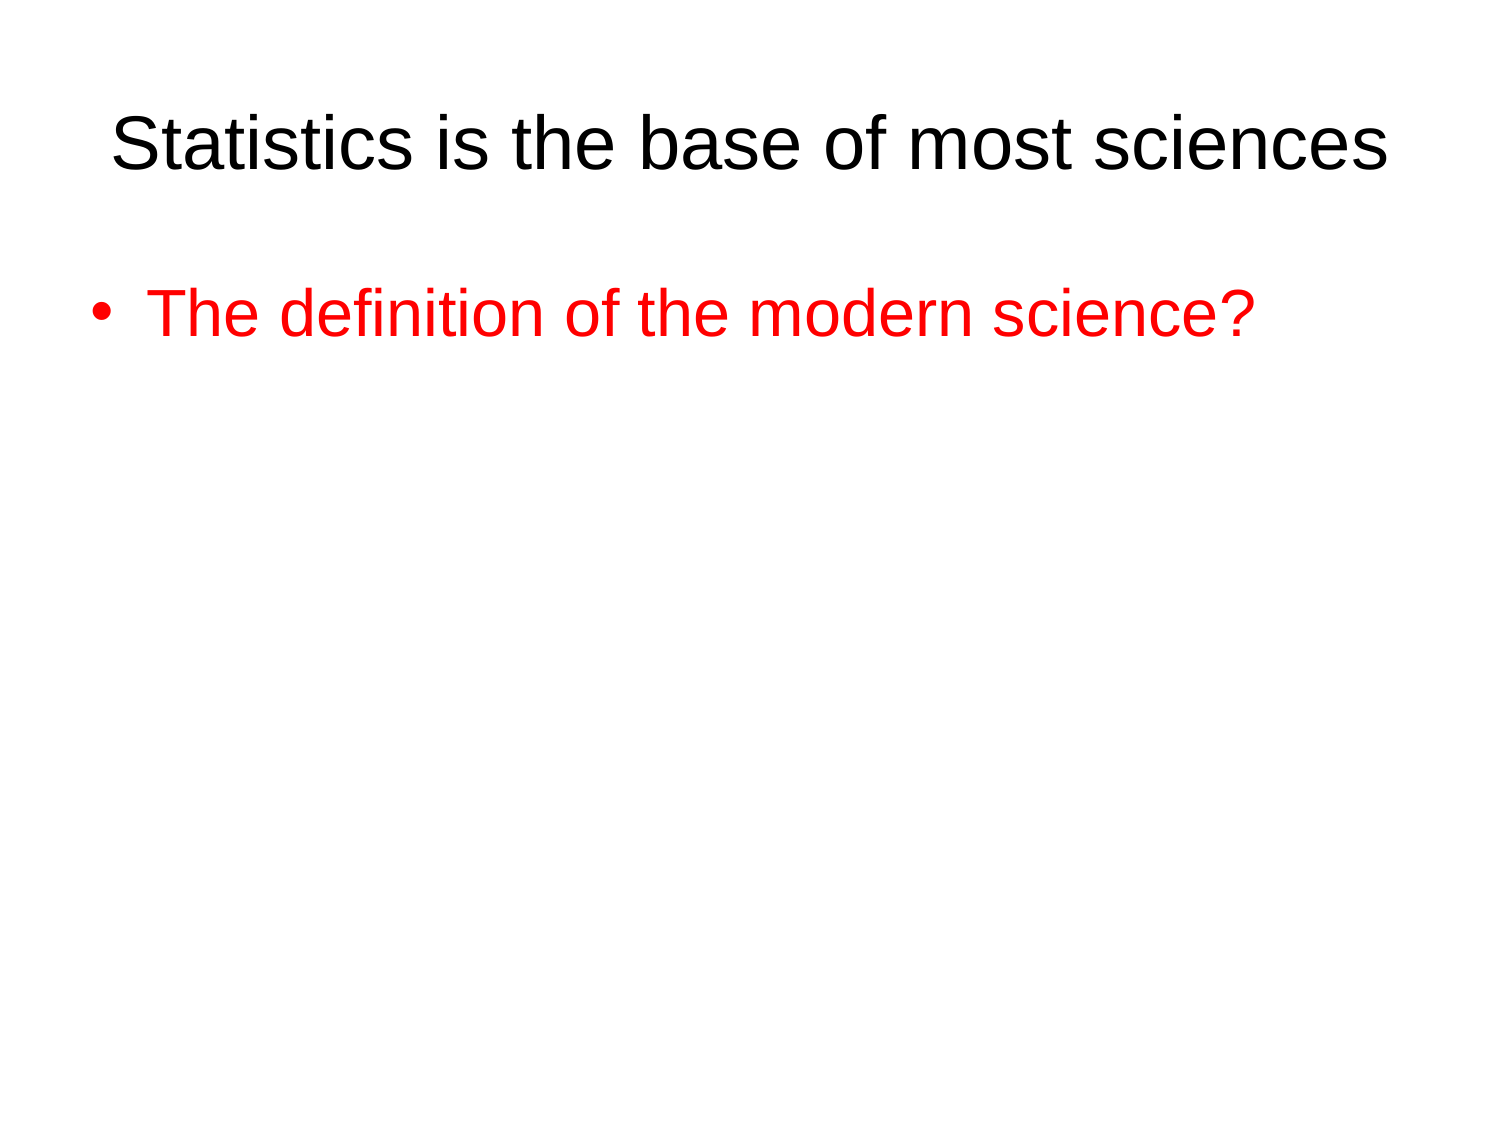

# Statistics is the base of most sciences
The definition of the modern science?